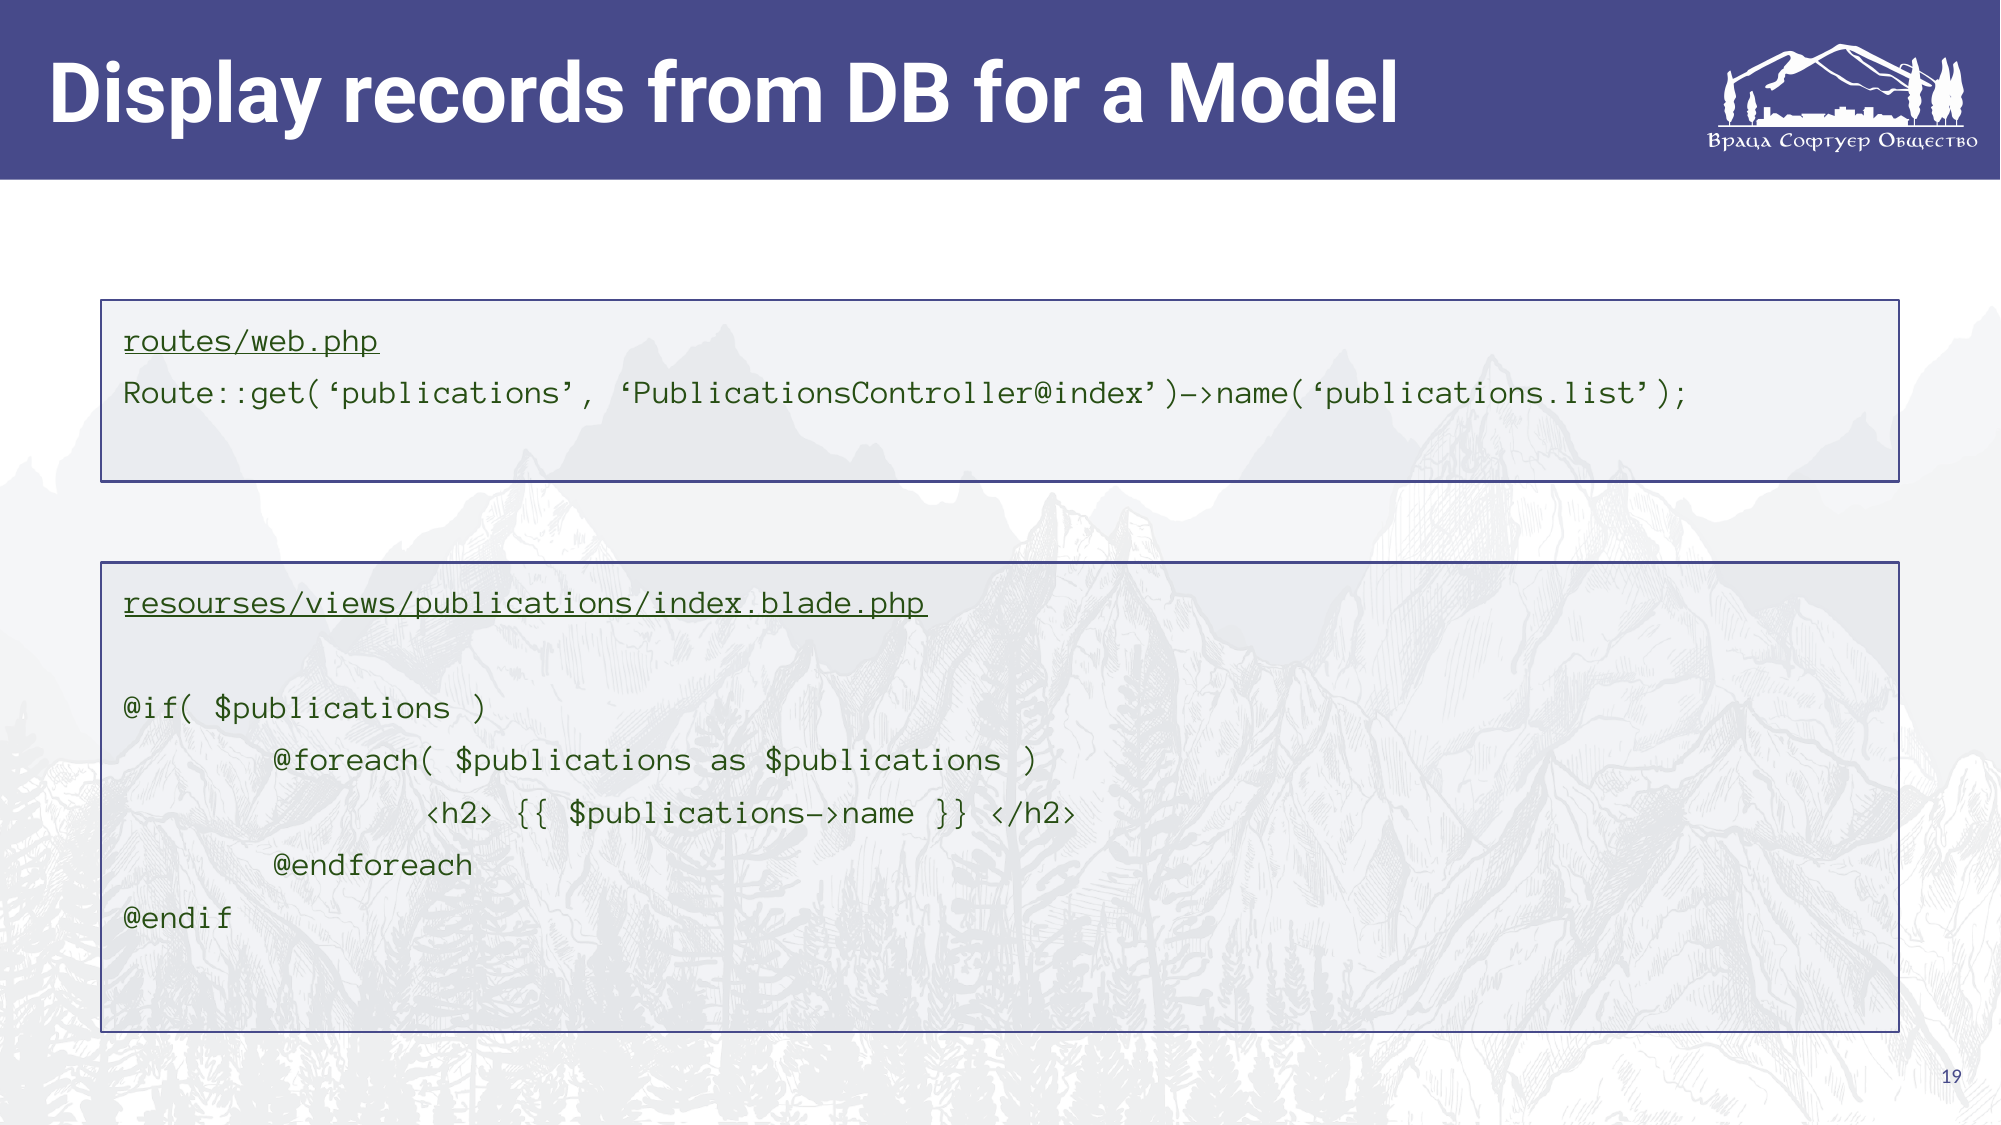

# Display records from DB for a Model
routes/web.php
Route::get(‘publications’, ‘PublicationsController@index’)->name(‘publications.list’);
resourses/views/publications/index.blade.php

@if( $publications )
	@foreach( $publications as $publications )
		<h2> {{ $publications->name }} </h2>
	@endforeach
@endif
19